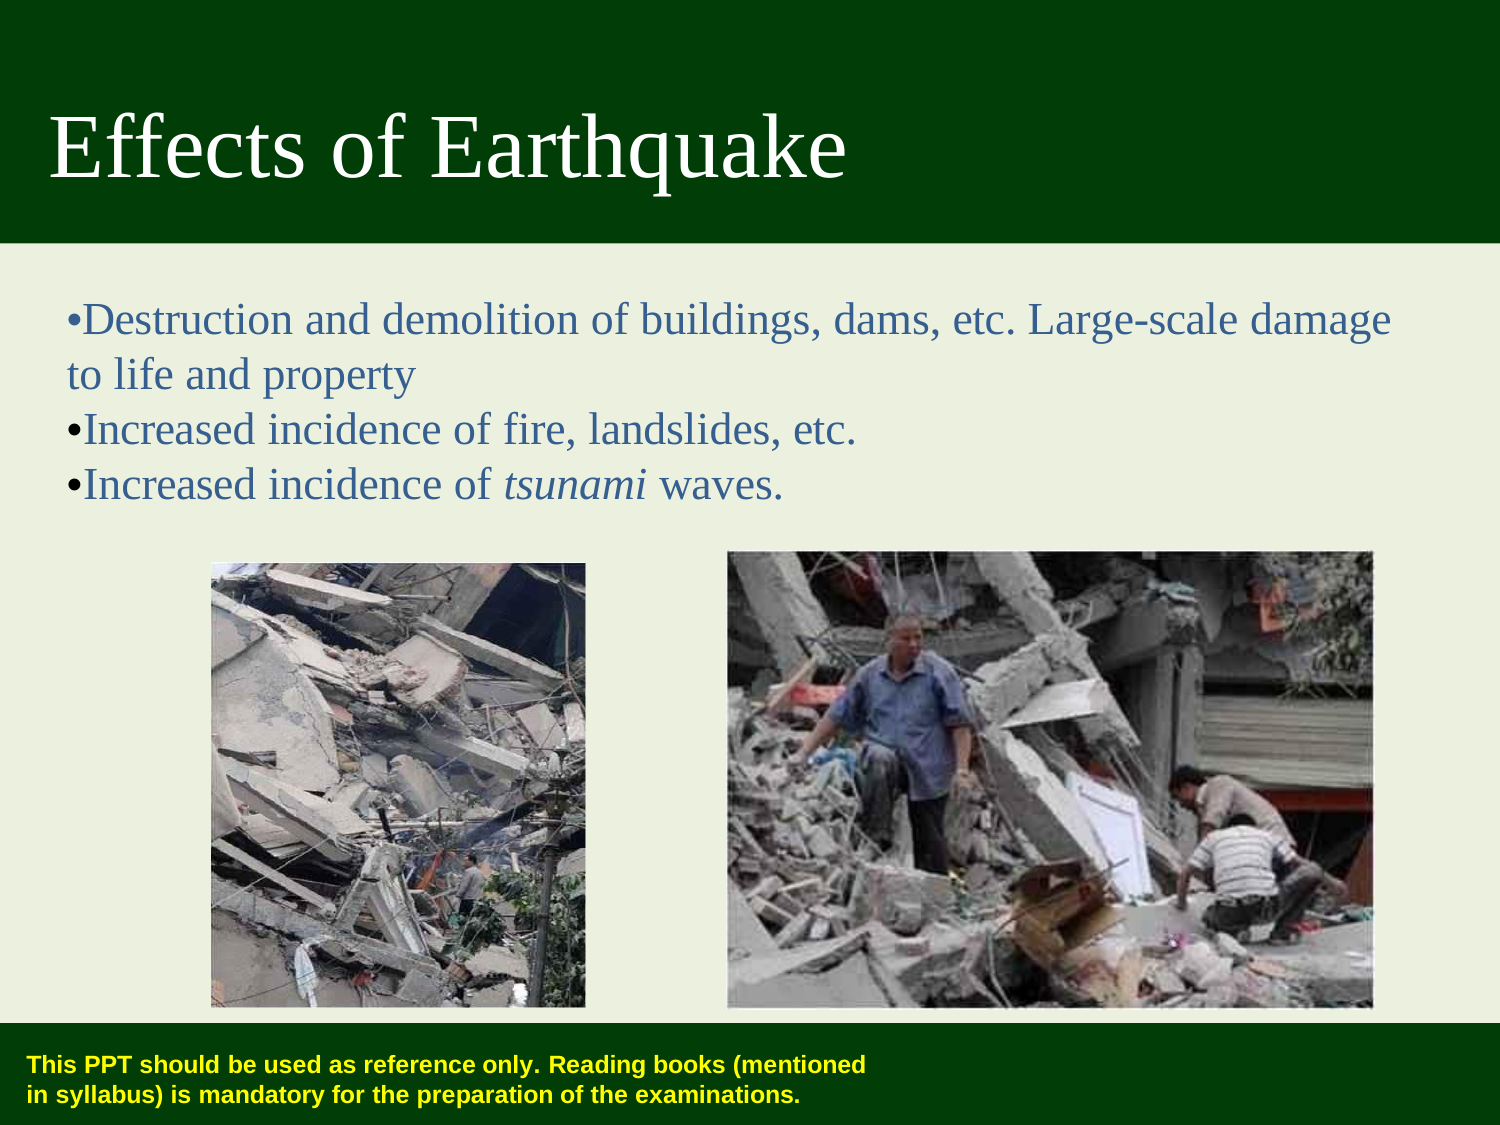

Effects of Earthquake
•Destruction and demolition of buildings, dams, etc. Large-scale damage to life and property
•Increased incidence of fire, landslides, etc.
•Increased incidence of tsunami waves.

This PPT should be used as reference only. Reading books (mentioned in syllabus) is mandatory for the preparation of the examinations.